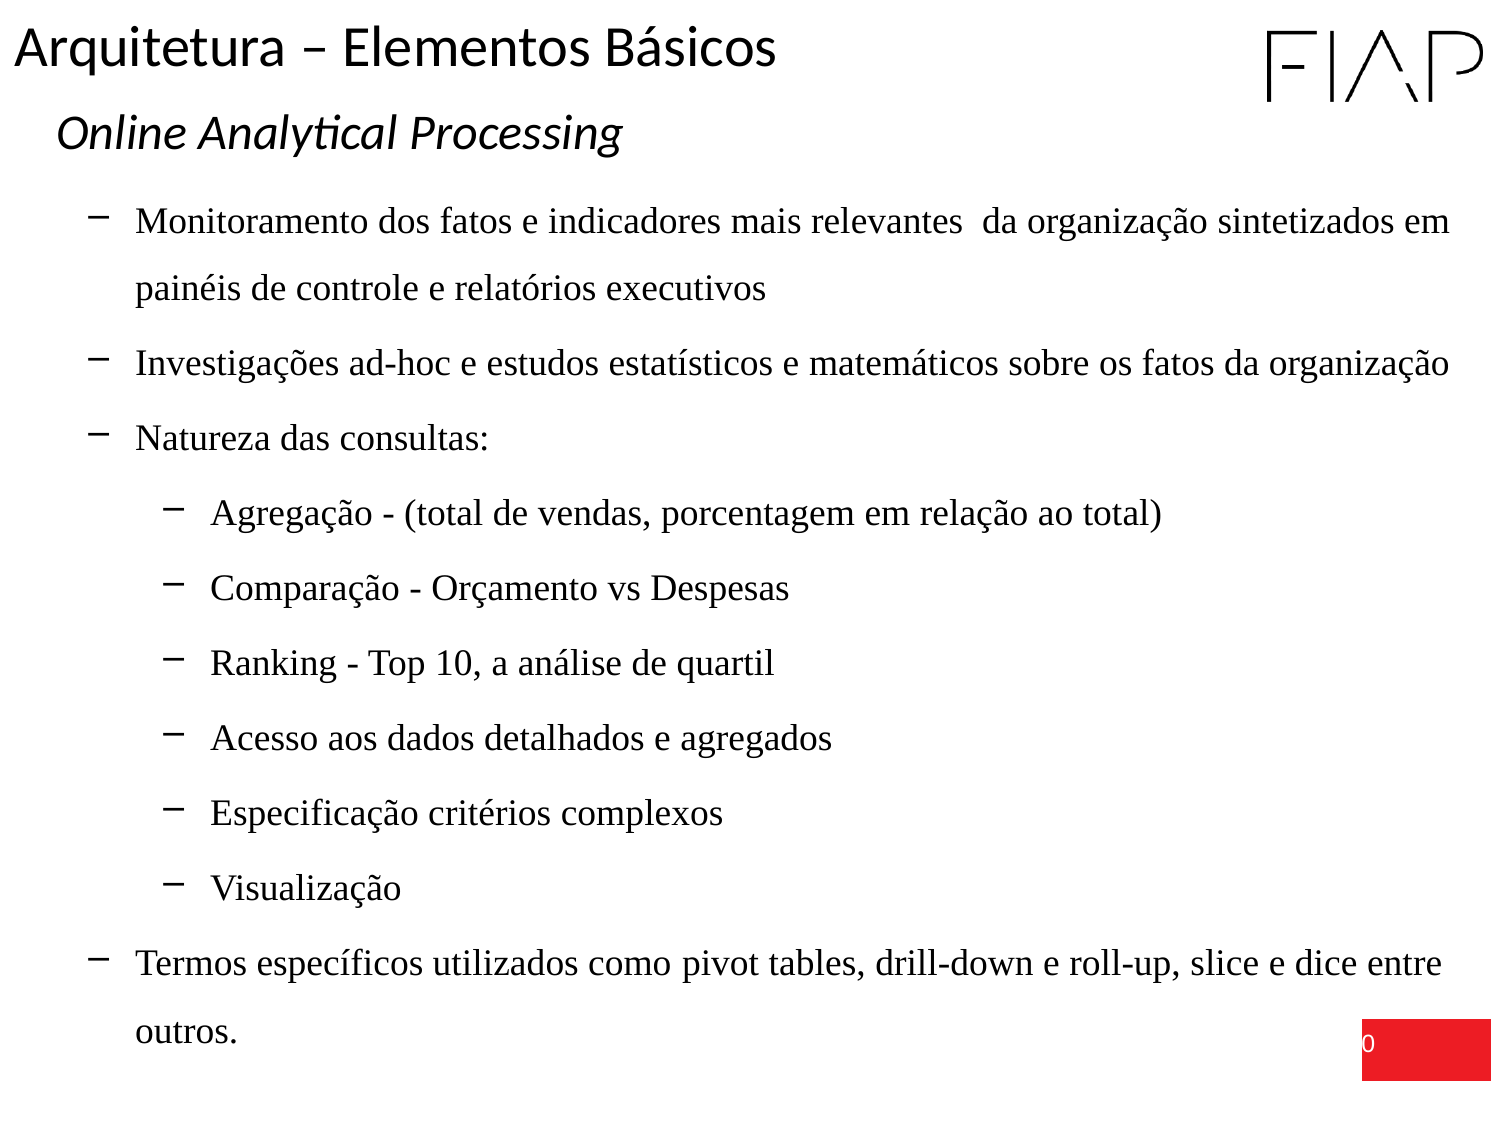

Arquitetura – Elementos Básicos
Online Analytical Processing
Monitoramento dos fatos e indicadores mais relevantes  da organização sintetizados em painéis de controle e relatórios executivos
Investigações ad-hoc e estudos estatísticos e matemáticos sobre os fatos da organização
Natureza das consultas:
Agregação - (total de vendas, porcentagem em relação ao total)
Comparação - Orçamento vs Despesas
Ranking - Top 10, a análise de quartil
Acesso aos dados detalhados e agregados
Especificação critérios complexos
Visualização
Termos específicos utilizados como pivot tables, drill-down e roll-up, slice e dice entre outros.